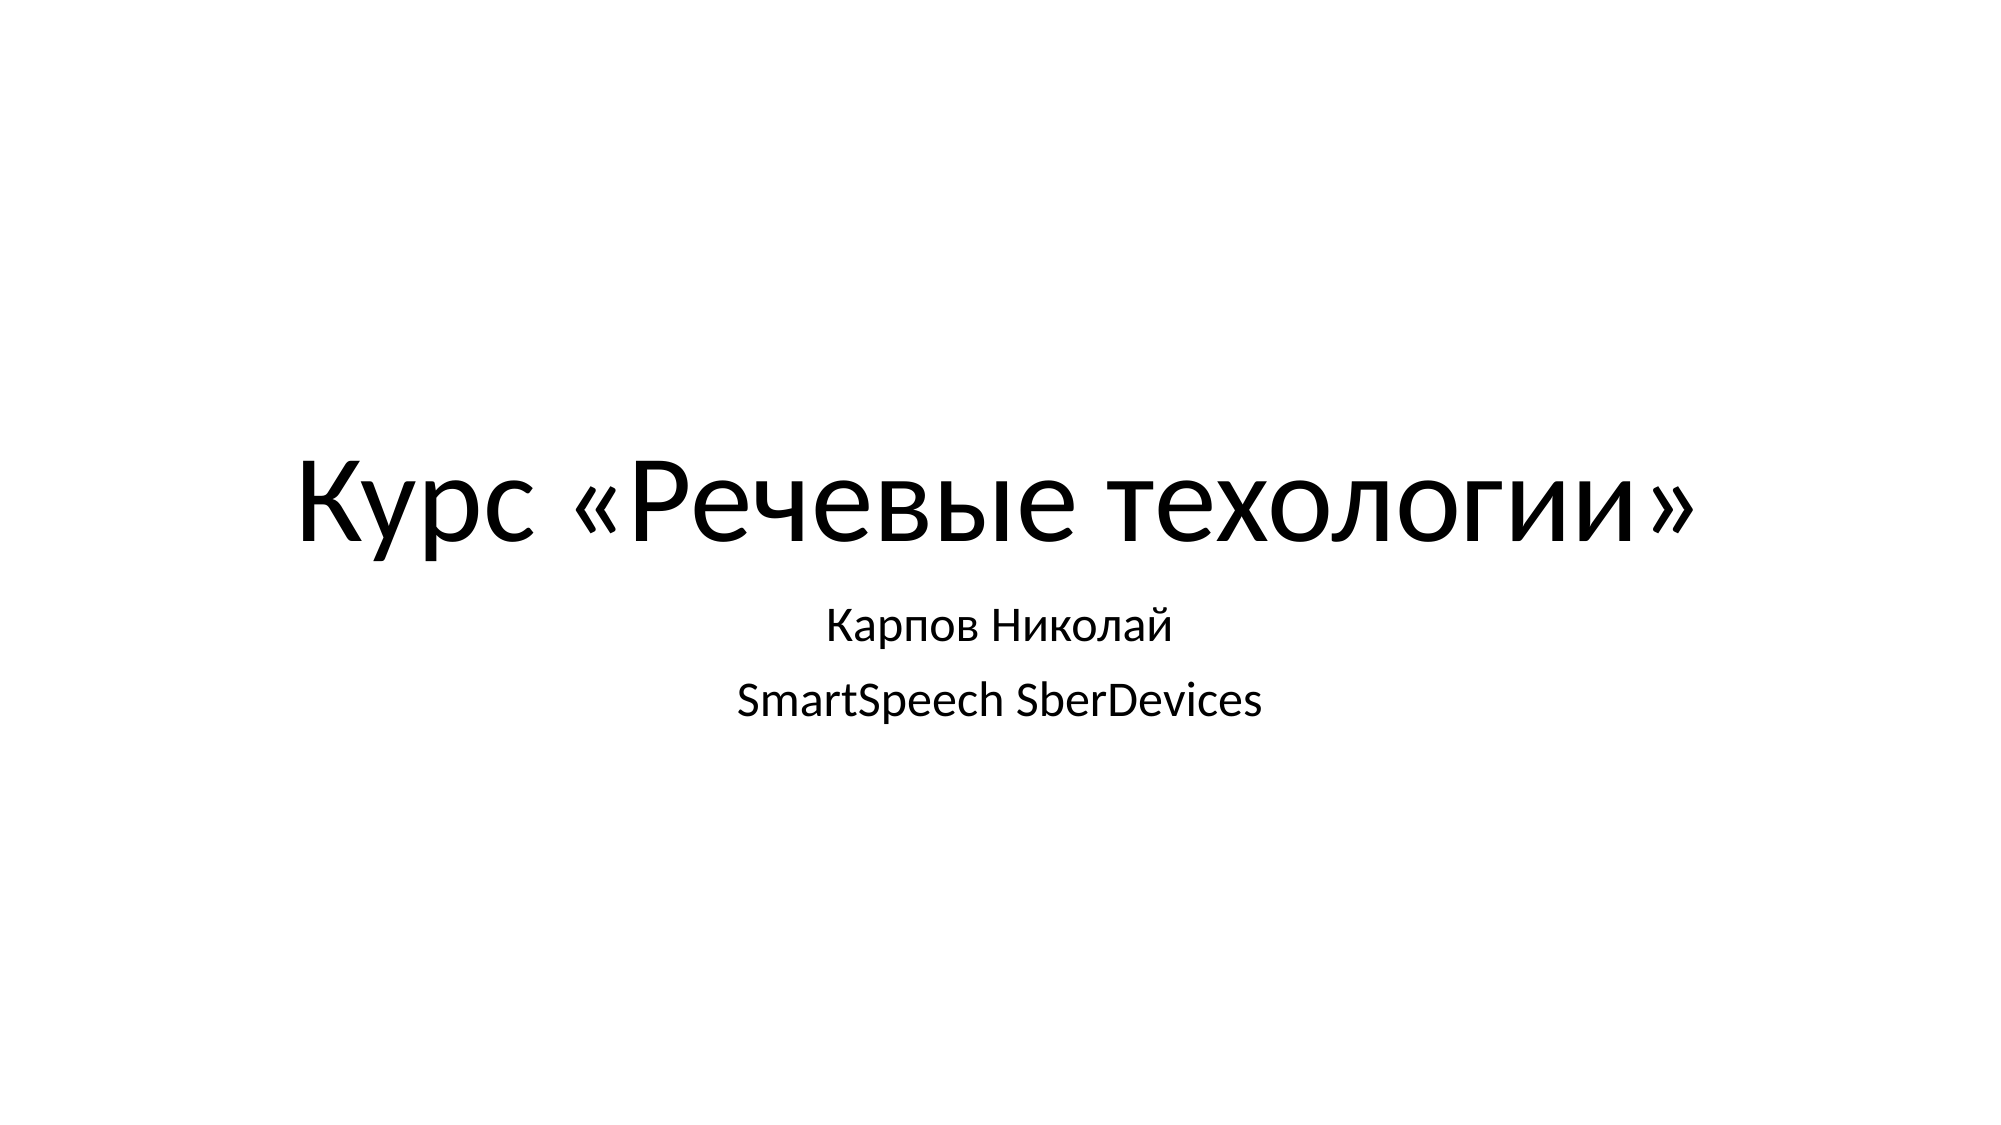

# Курс «Речевые техологии»
Карпов Николай
SmartSpeech SberDevices